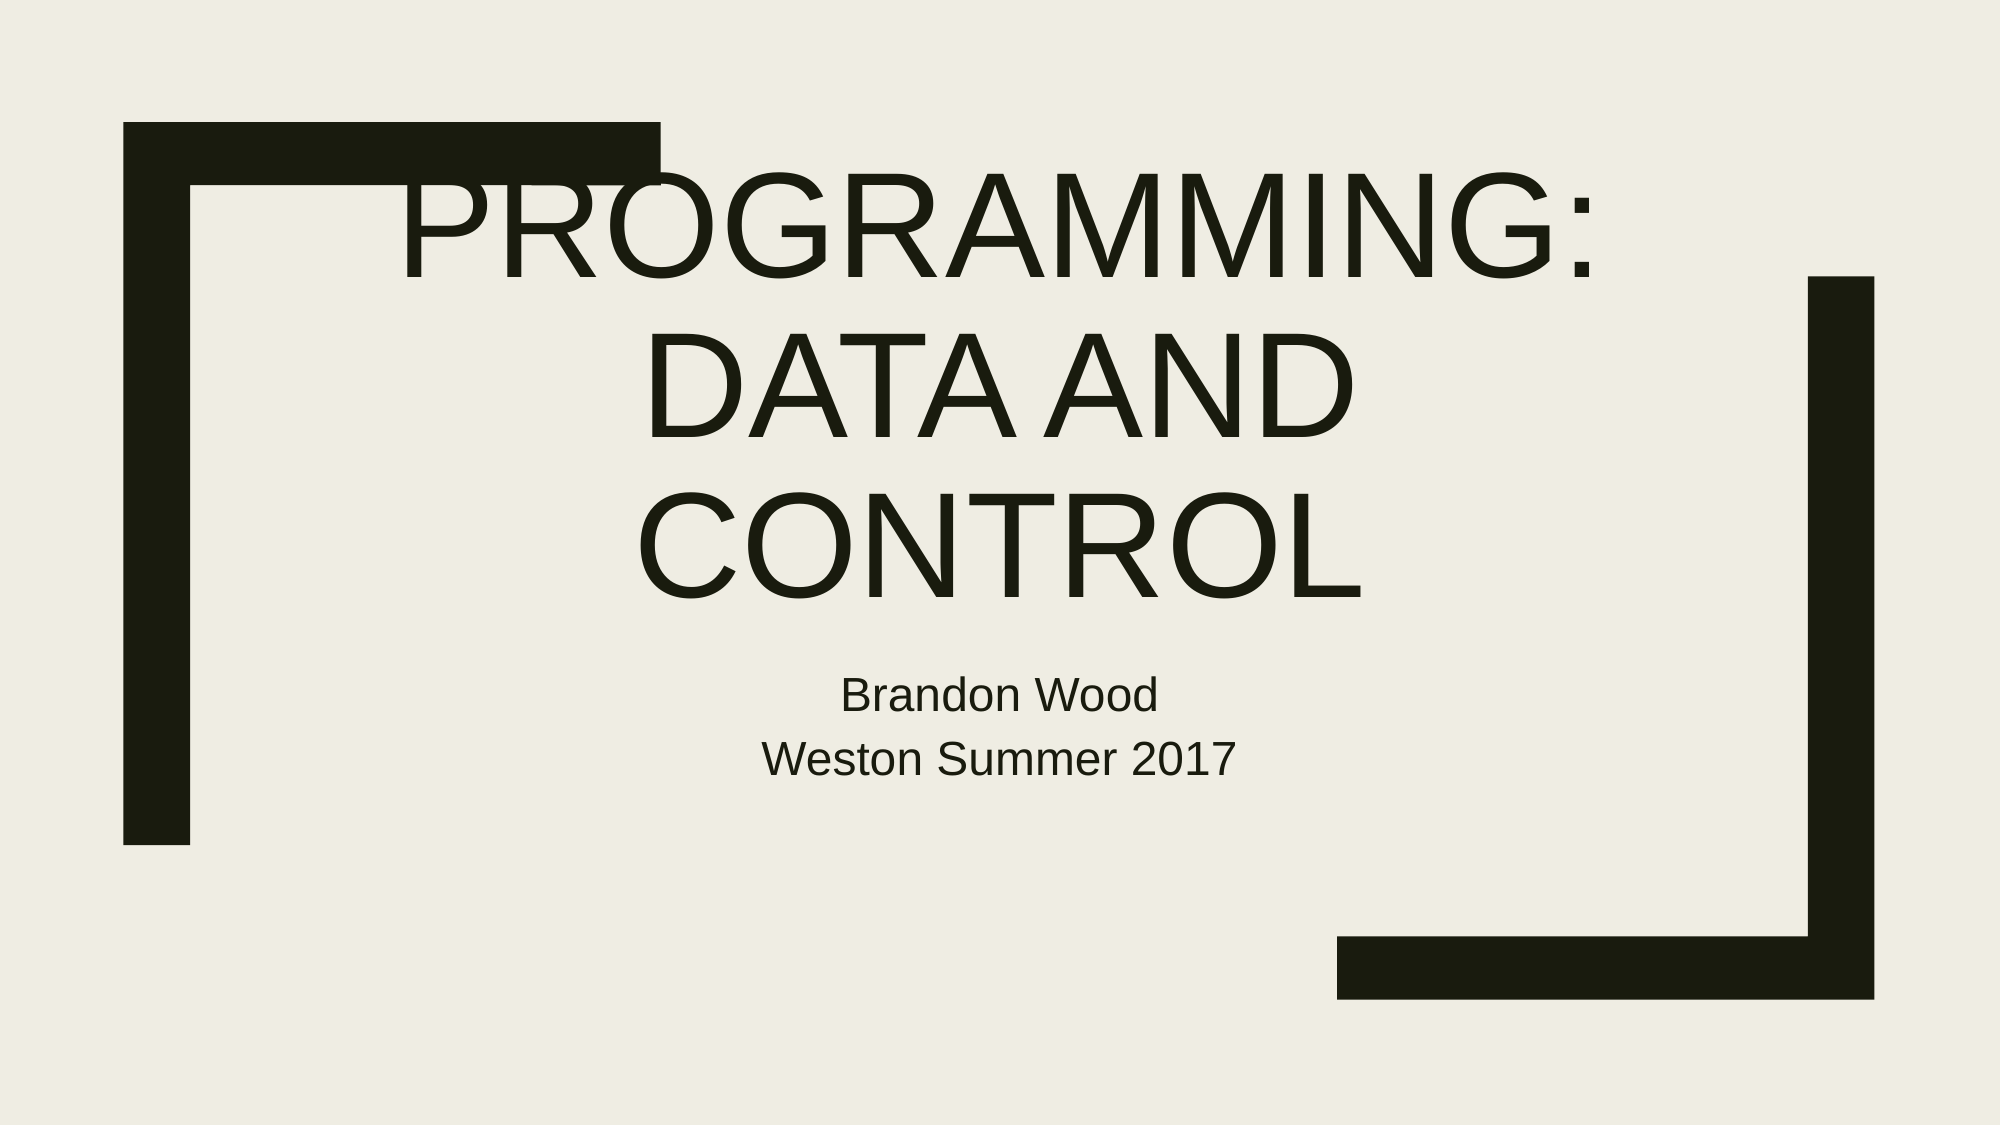

# Programming: data and control
Brandon Wood
Weston Summer 2017